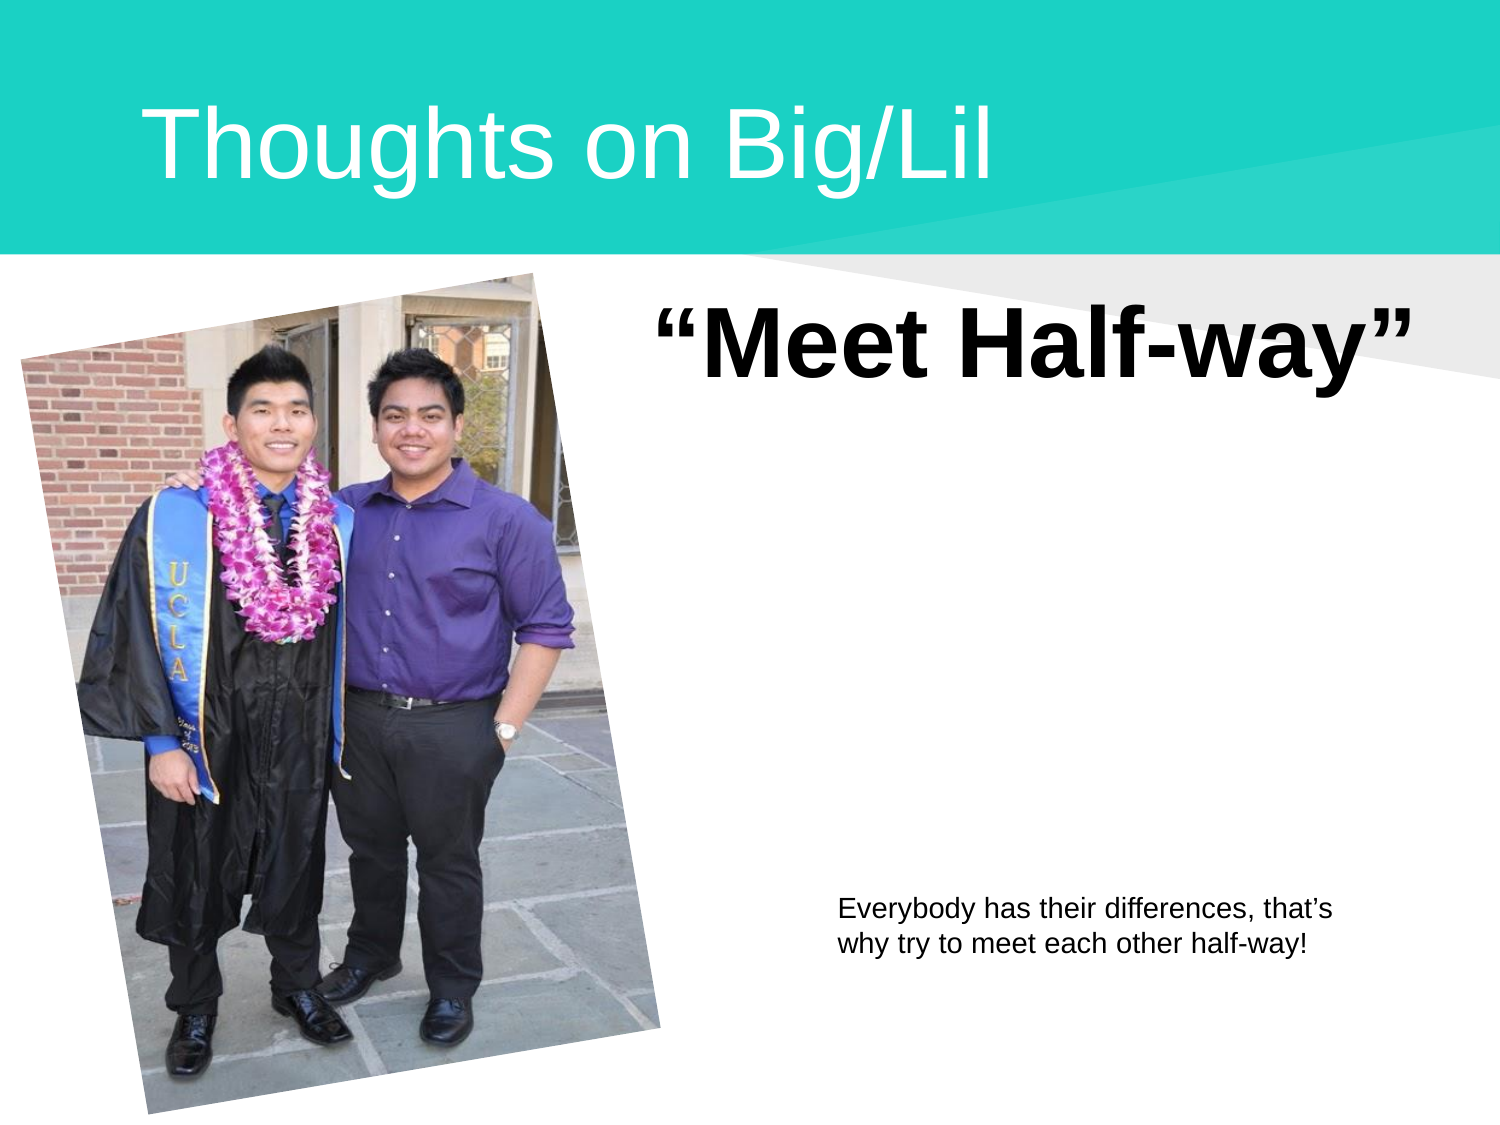

# Thoughts on Big/Lil
“Meet Half-way”

Everybody has their differences, that’s why try to meet each other half-way!